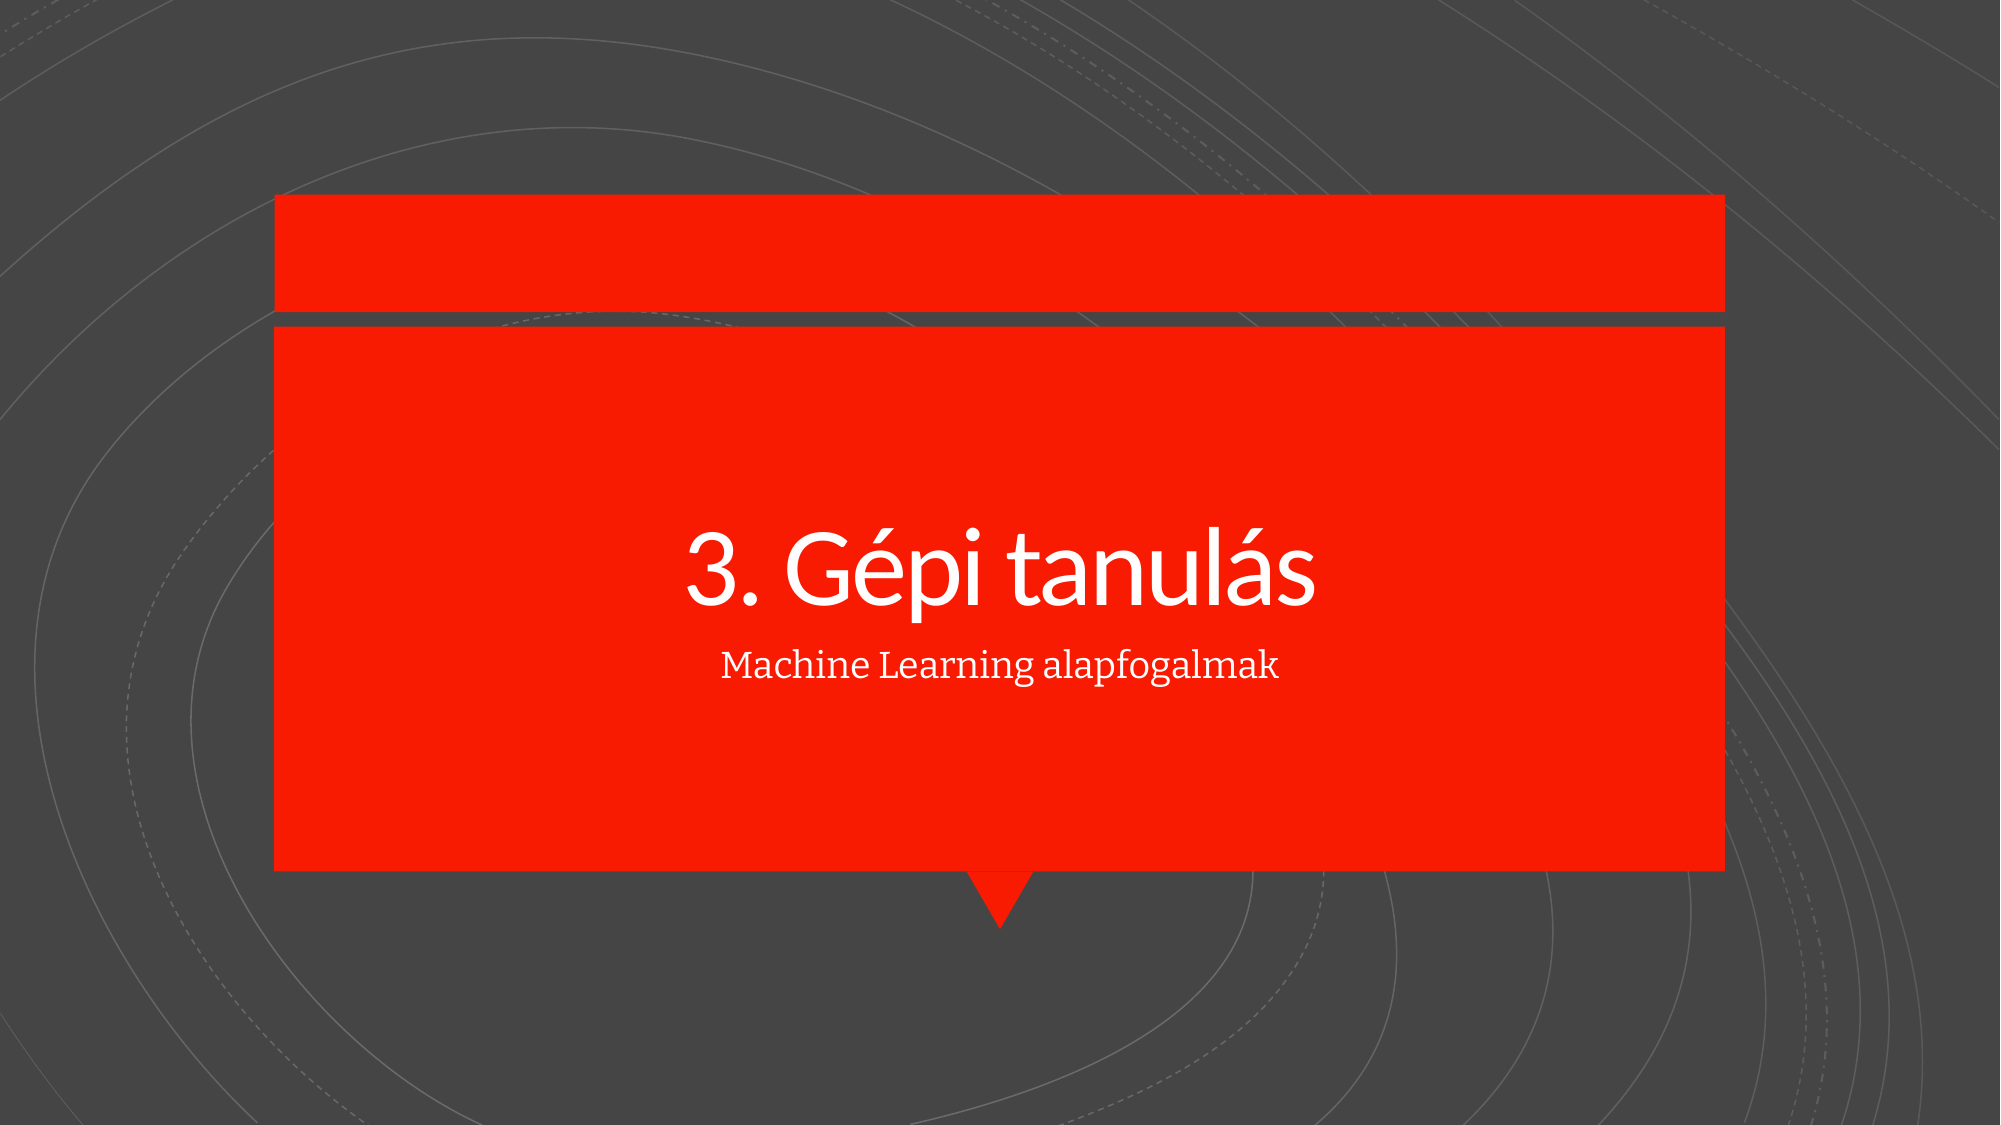

# 3. Gépi tanulás
Machine Learning alapfogalmak